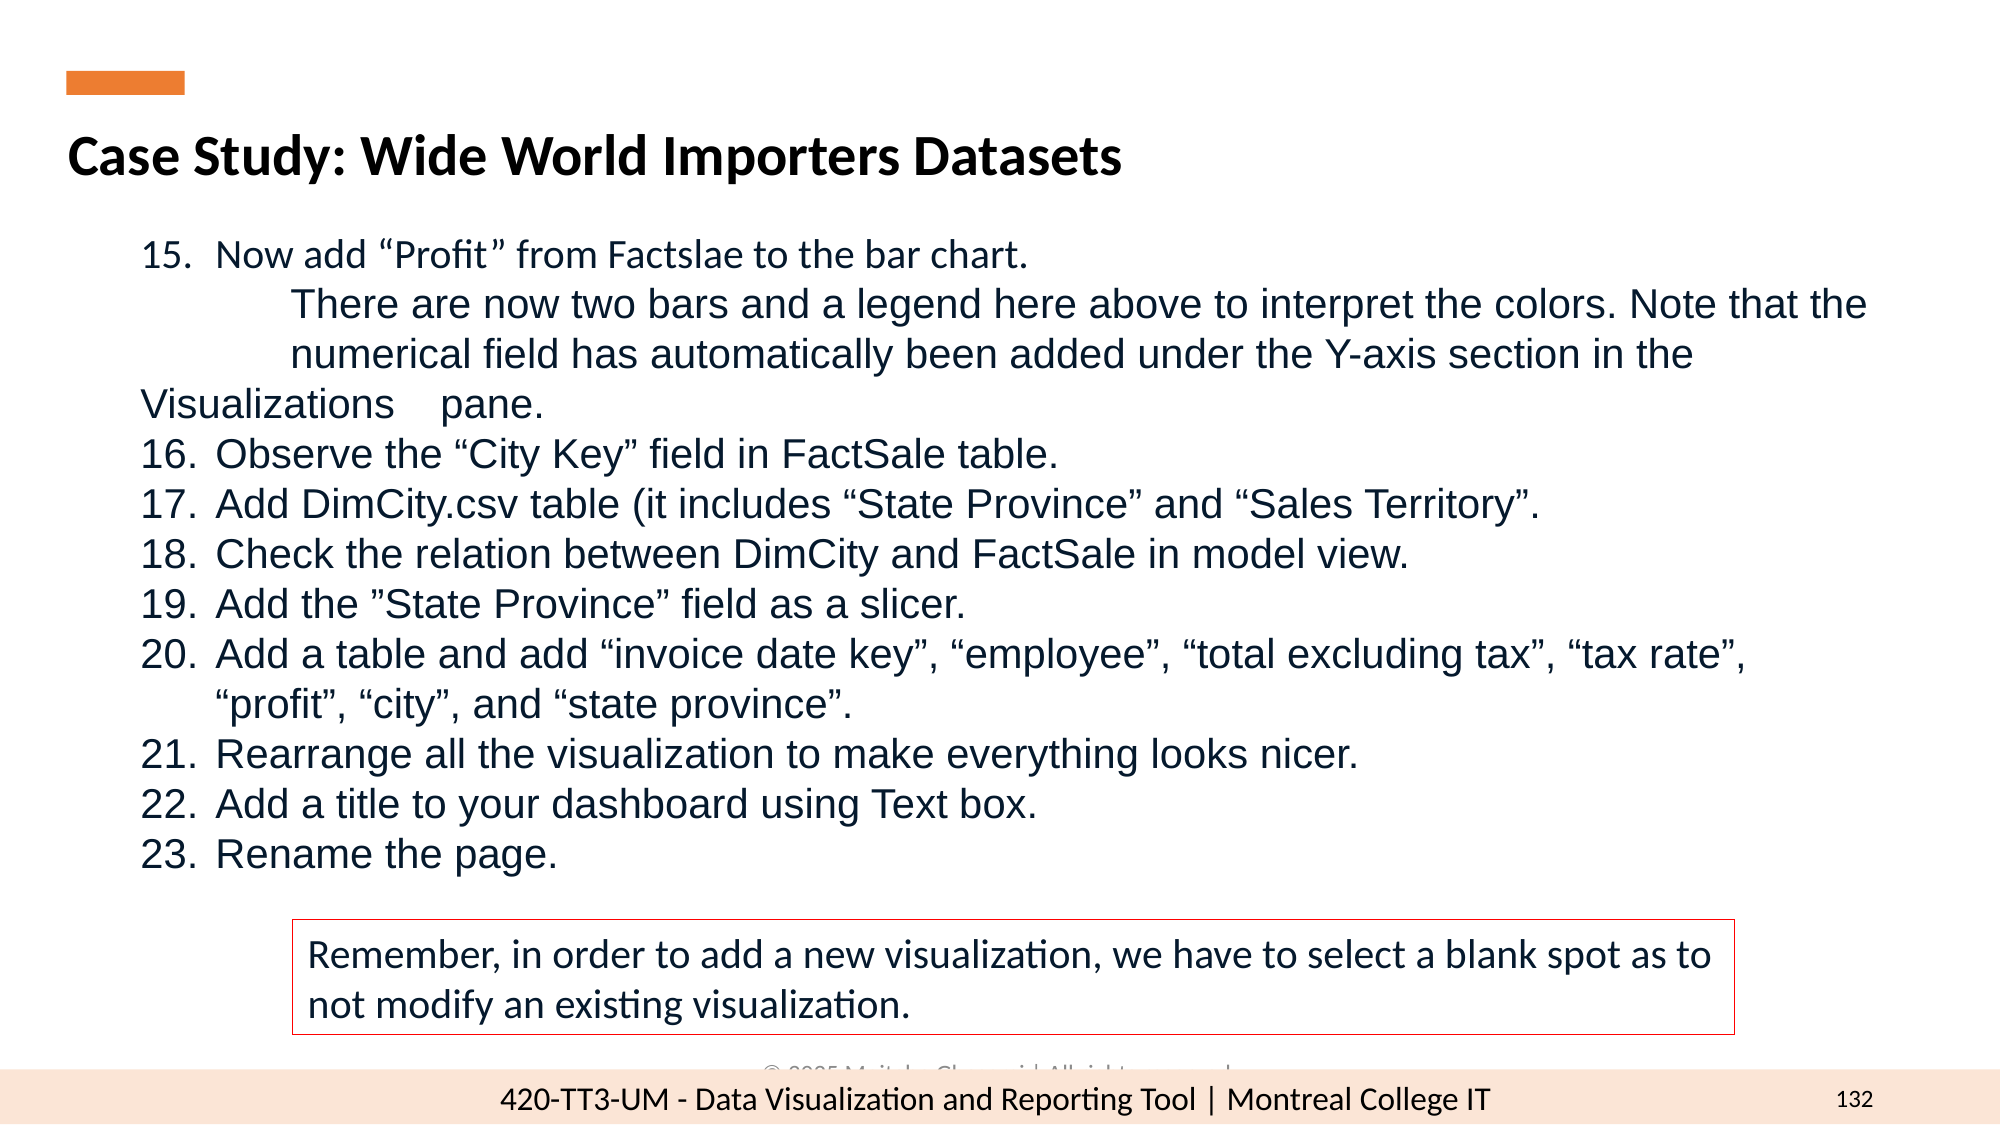

Case Study: Wide World Importers Datasets
Now add “Profit” from Factslae to the bar chart.
	There are now two bars and a legend here above to interpret the colors. Note that the 	numerical field has automatically been added under the Y-axis section in the Visualizations 	pane.
Observe the “City Key” field in FactSale table.
Add DimCity.csv table (it includes “State Province” and “Sales Territory”.
Check the relation between DimCity and FactSale in model view.
Add the ”State Province” field as a slicer.
Add a table and add “invoice date key”, “employee”, “total excluding tax”, “tax rate”, “profit”, “city”, and “state province”.
Rearrange all the visualization to make everything looks nicer.
Add a title to your dashboard using Text box.
Rename the page.
Remember, in order to add a new visualization, we have to select a blank spot as to not modify an existing visualization.
© 2025 Mojtaba Ghasemi | All rights reserved.
132
420-TT3-UM - Data Visualization and Reporting Tool | Montreal College IT